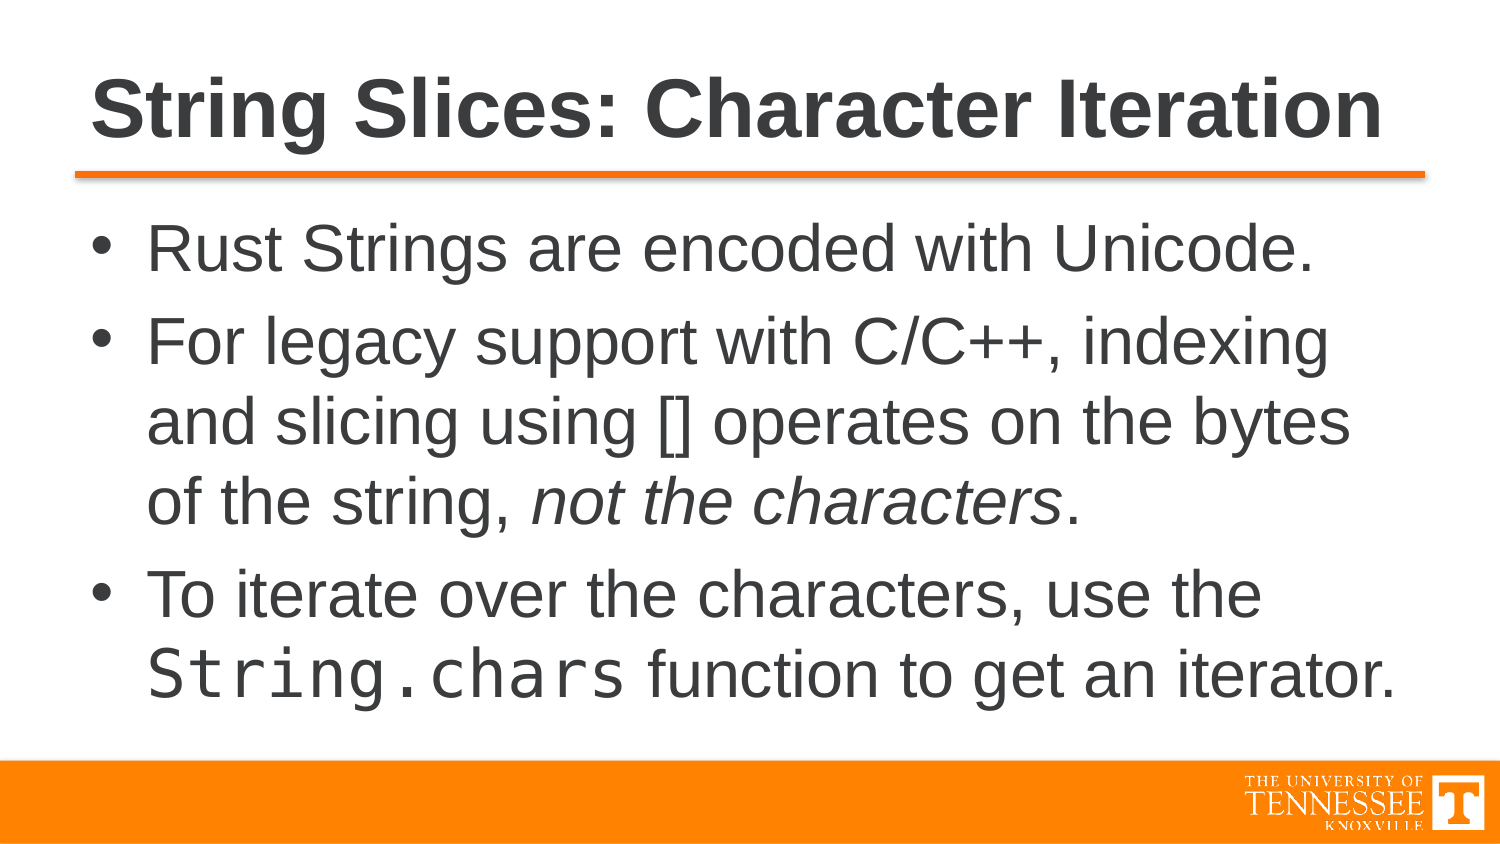

# String Slices: Character Iteration
Rust Strings are encoded with Unicode.
For legacy support with C/C++, indexing and slicing using [] operates on the bytes of the string, not the characters.
To iterate over the characters, use the String.chars function to get an iterator.